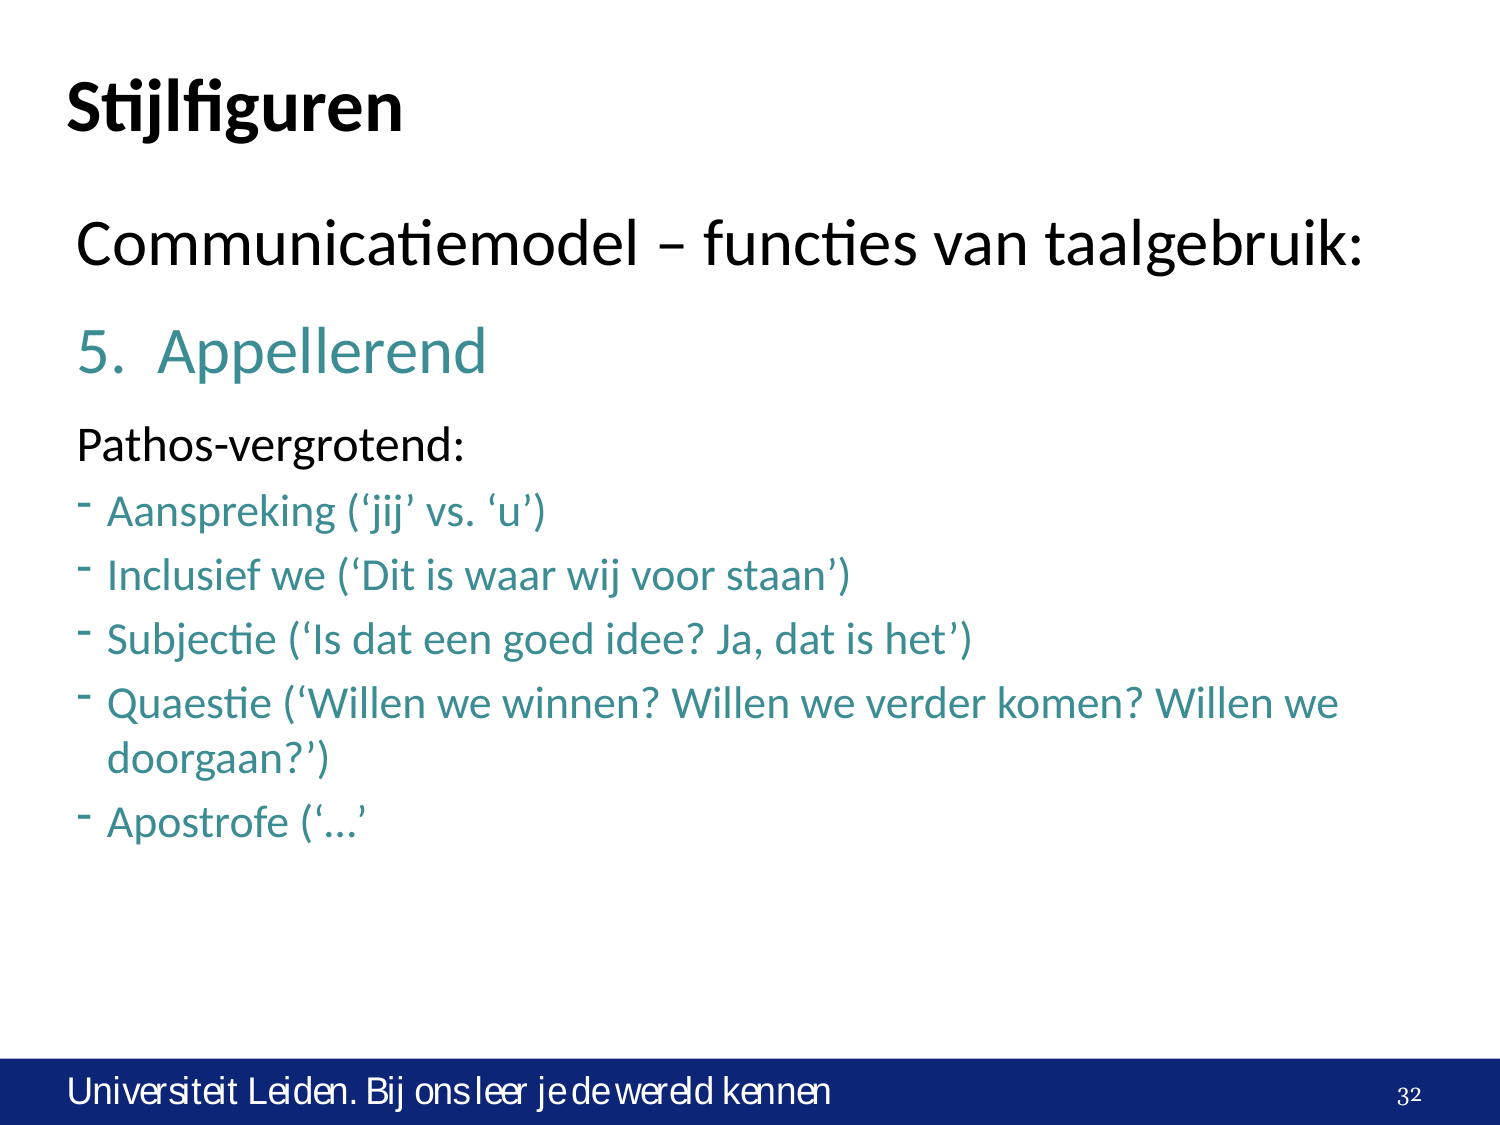

# Stijlfiguren
Communicatiemodel – functies van taalgebruik:

5.  Appellerend

Pathos-vergrotend:
Aanspreking (‘jij’ vs. ‘u’)
Inclusief we (‘Dit is waar wij voor staan’)
Subjectie (‘Is dat een goed idee? Ja, dat is het’)
Quaestie (‘Willen we winnen? Willen we verder komen? Willen we doorgaan?’)
Apostrofe (‘…’